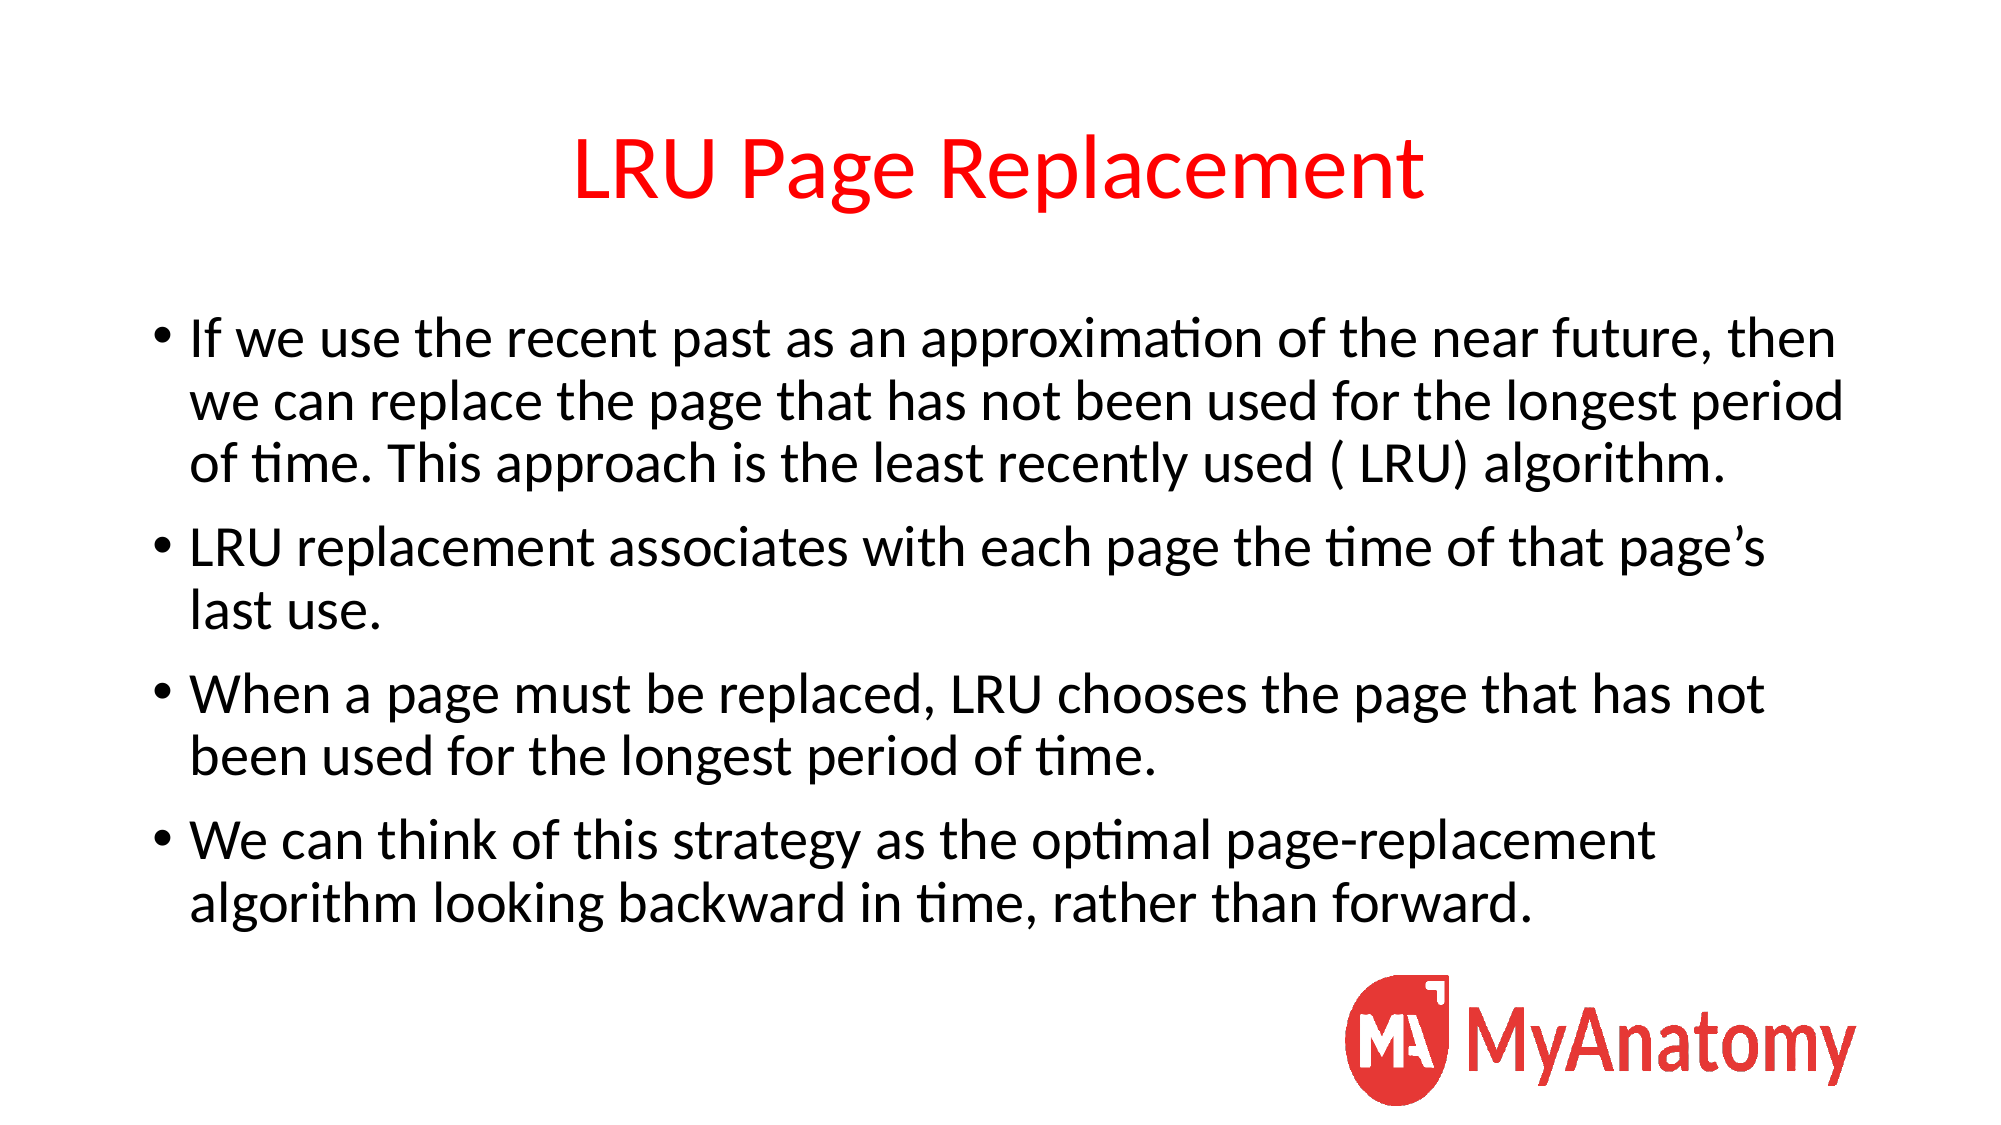

# LRU Page Replacement
If we use the recent past as an approximation of the near future, then we can replace the page that has not been used for the longest period of time. This approach is the least recently used ( LRU) algorithm.
LRU replacement associates with each page the time of that page’s last use.
When a page must be replaced, LRU chooses the page that has not been used for the longest period of time.
We can think of this strategy as the optimal page-replacement algorithm looking backward in time, rather than forward.